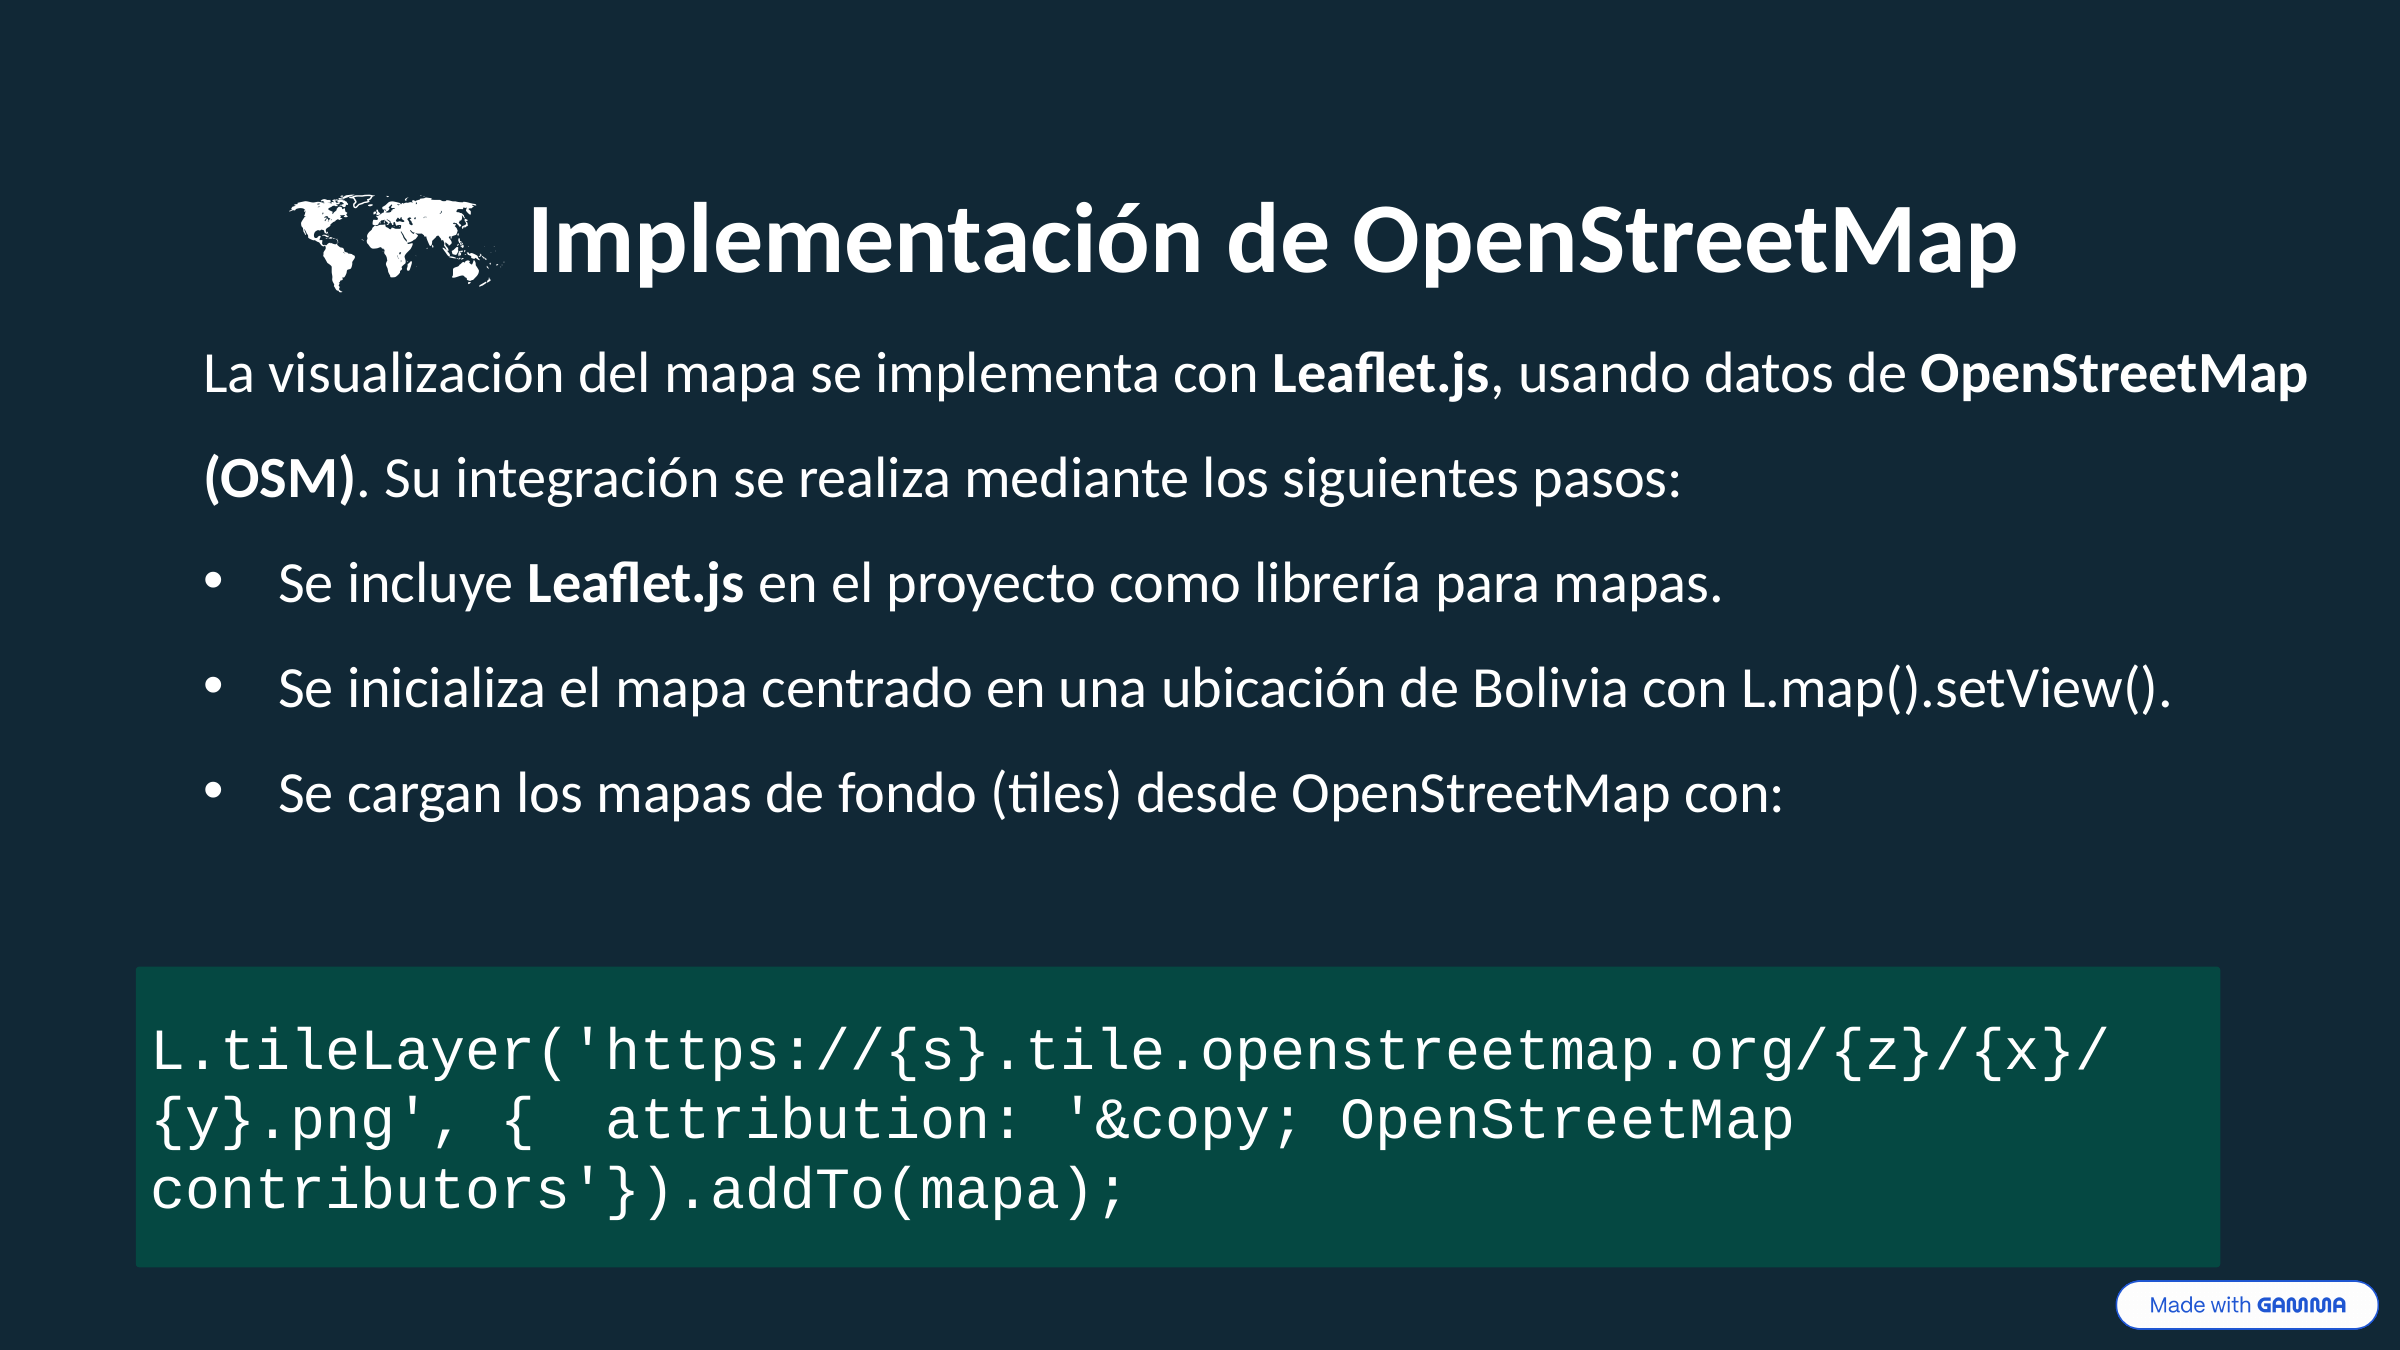

🗺️ Implementación de OpenStreetMap
La visualización del mapa se implementa con Leaflet.js, usando datos de OpenStreetMap (OSM). Su integración se realiza mediante los siguientes pasos:
Se incluye Leaflet.js en el proyecto como librería para mapas.
Se inicializa el mapa centrado en una ubicación de Bolivia con L.map().setView().
Se cargan los mapas de fondo (tiles) desde OpenStreetMap con:

L.tileLayer('https://{s}.tile.openstreetmap.org/{z}/{x}/{y}.png', {  attribution: '&copy; OpenStreetMap contributors'}).addTo(mapa);